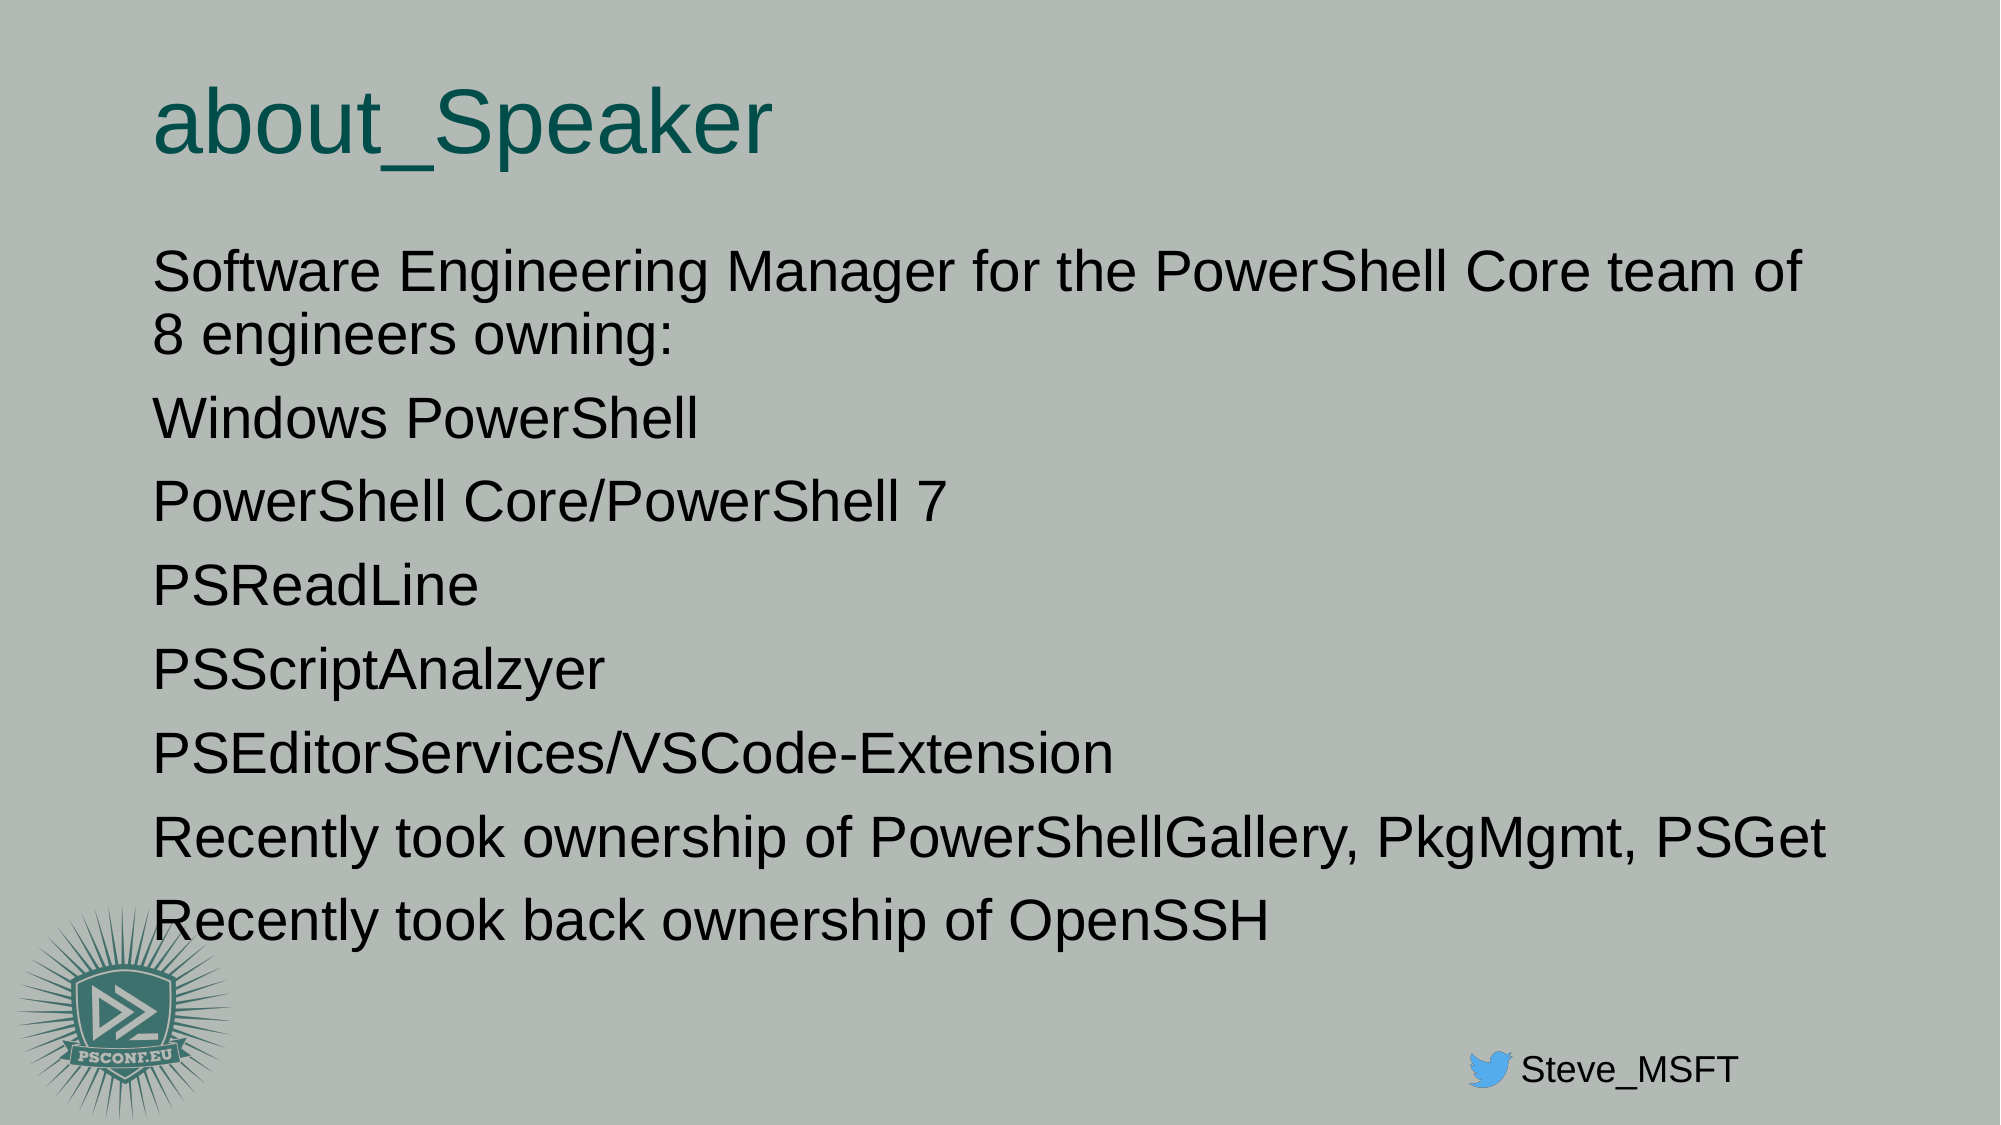

# about_Speaker
Software Engineering Manager for the PowerShell Core team of 8 engineers owning:
Windows PowerShell
PowerShell Core/PowerShell 7
PSReadLine
PSScriptAnalzyer
PSEditorServices/VSCode-Extension
Recently took ownership of PowerShellGallery, PkgMgmt, PSGet
Recently took back ownership of OpenSSH

Steve_MSFT